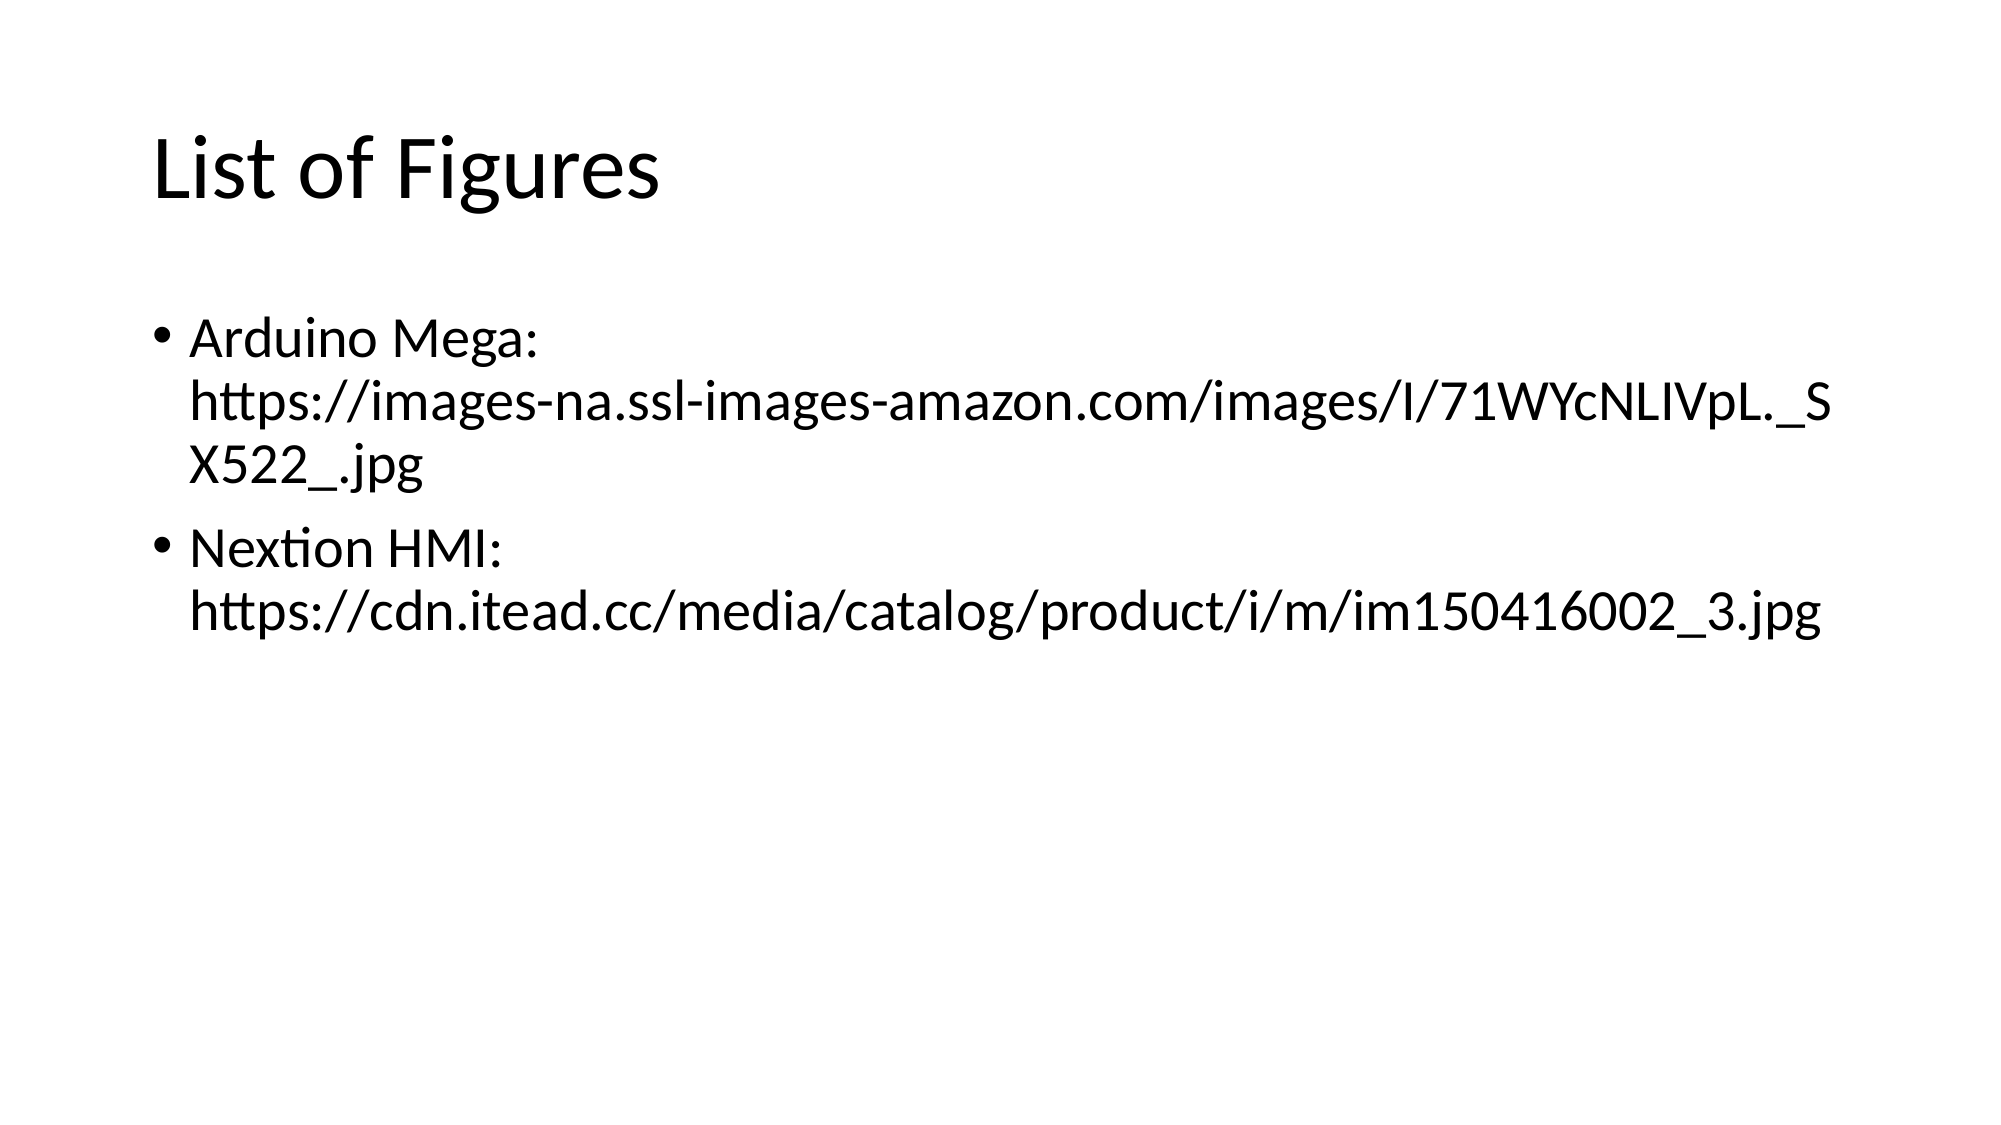

# List of Figures
Arduino Mega: https://images-na.ssl-images-amazon.com/images/I/71WYcNLIVpL._SX522_.jpg
Nextion HMI: https://cdn.itead.cc/media/catalog/product/i/m/im150416002_3.jpg